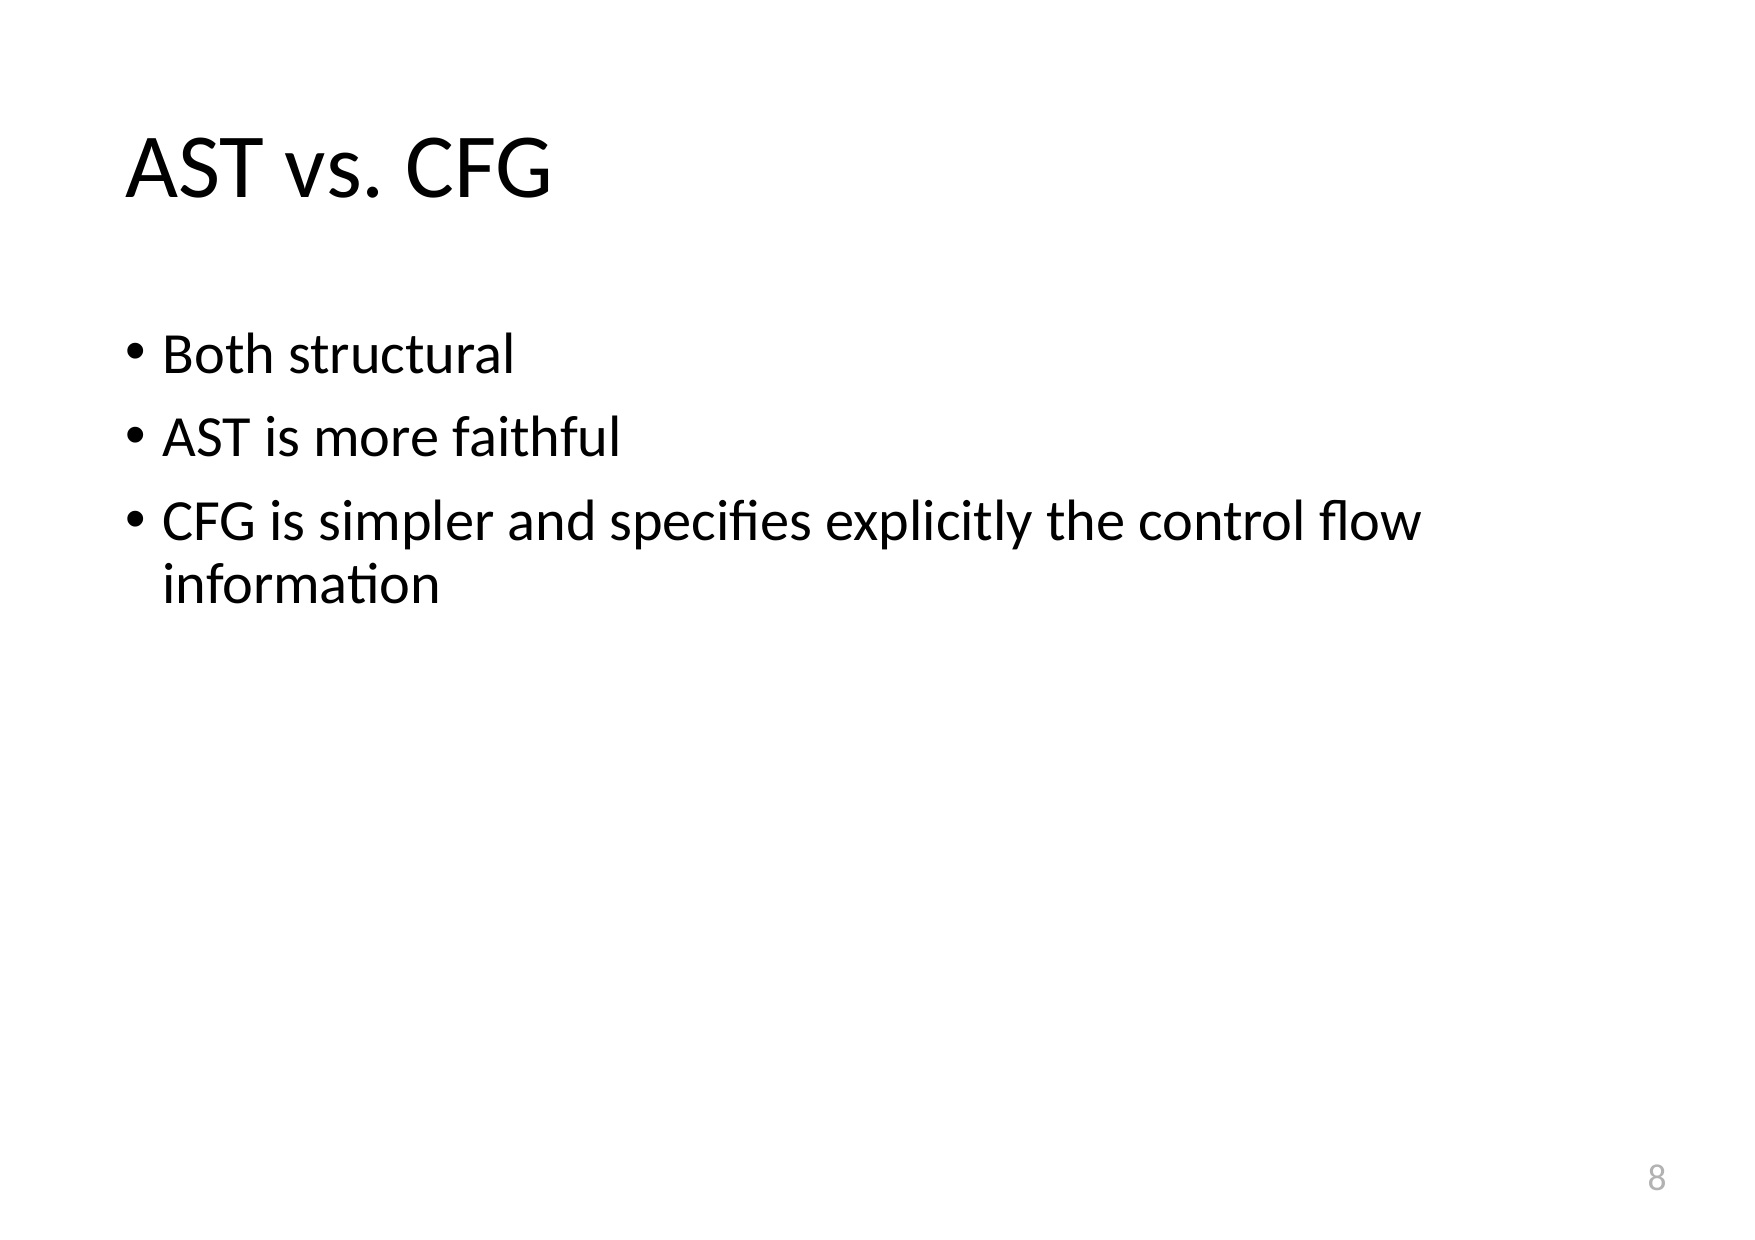

# AST vs. CFG
Both structural
AST is more faithful
CFG is simpler and specifies explicitly the control flow information

8